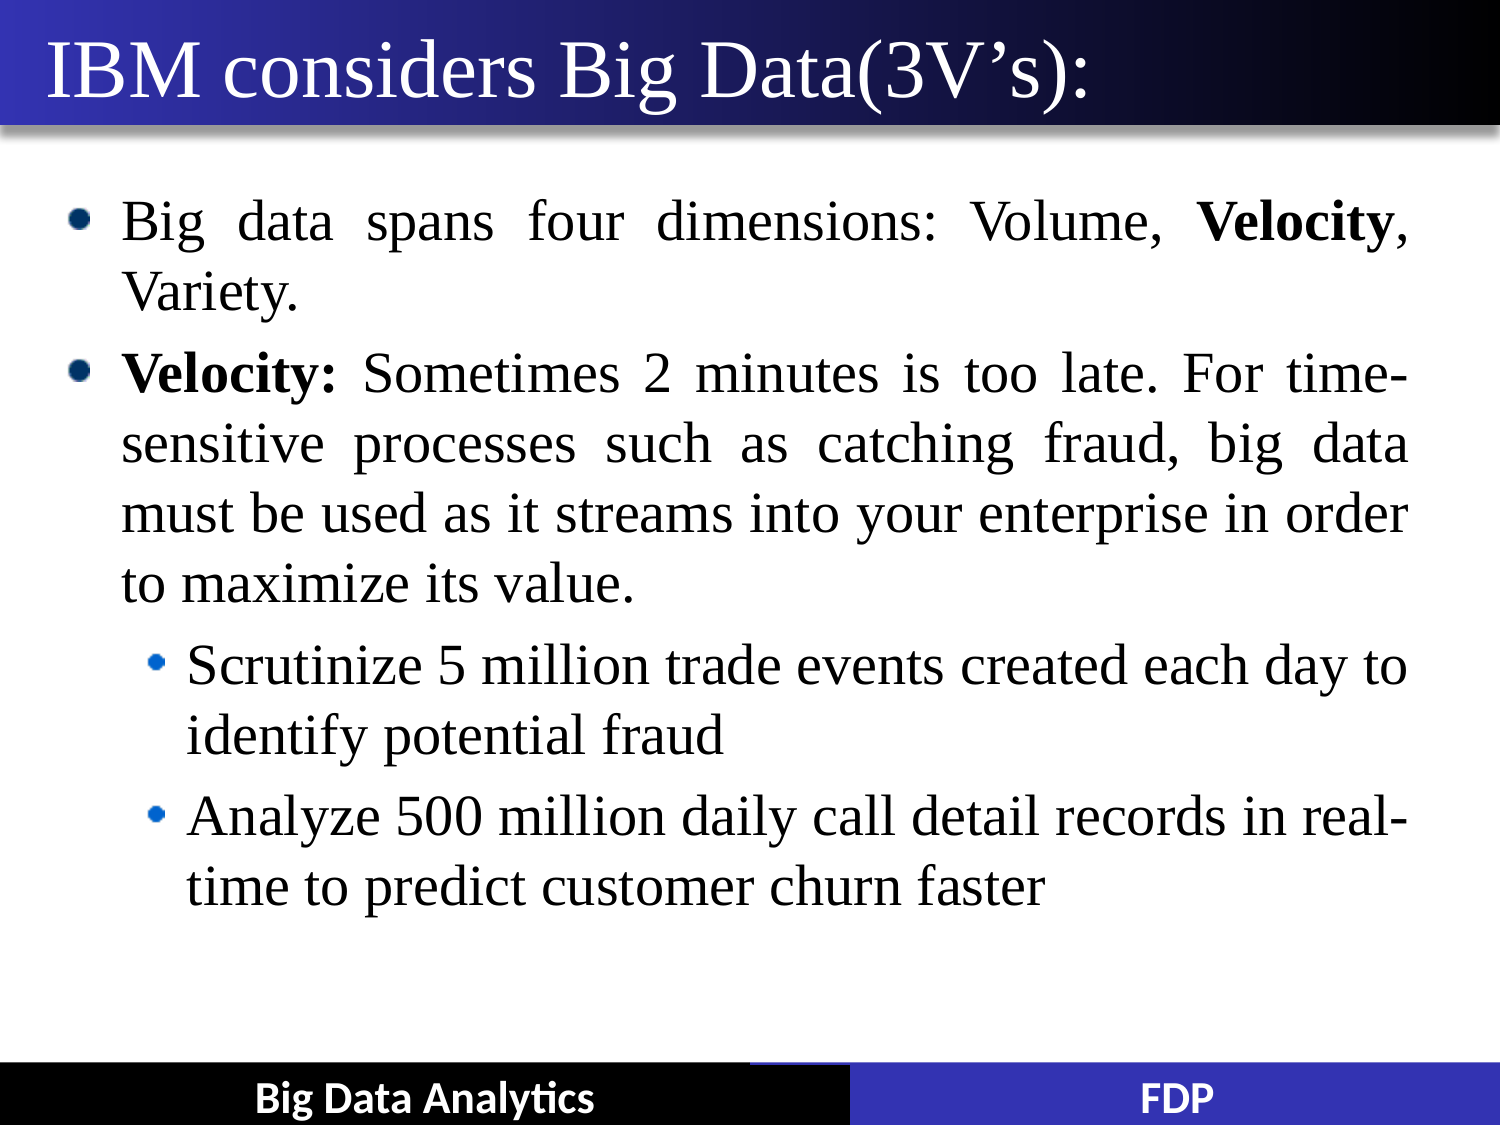

# IBM considers Big Data(3V’s):
Big data spans four dimensions: Volume, Velocity, Variety.
Velocity: Sometimes 2 minutes is too late. For time-sensitive processes such as catching fraud, big data must be used as it streams into your enterprise in order to maximize its value.
Scrutinize 5 million trade events created each day to identify potential fraud
Analyze 500 million daily call detail records in real-time to predict customer churn faster

Big Data Analytics

FDP